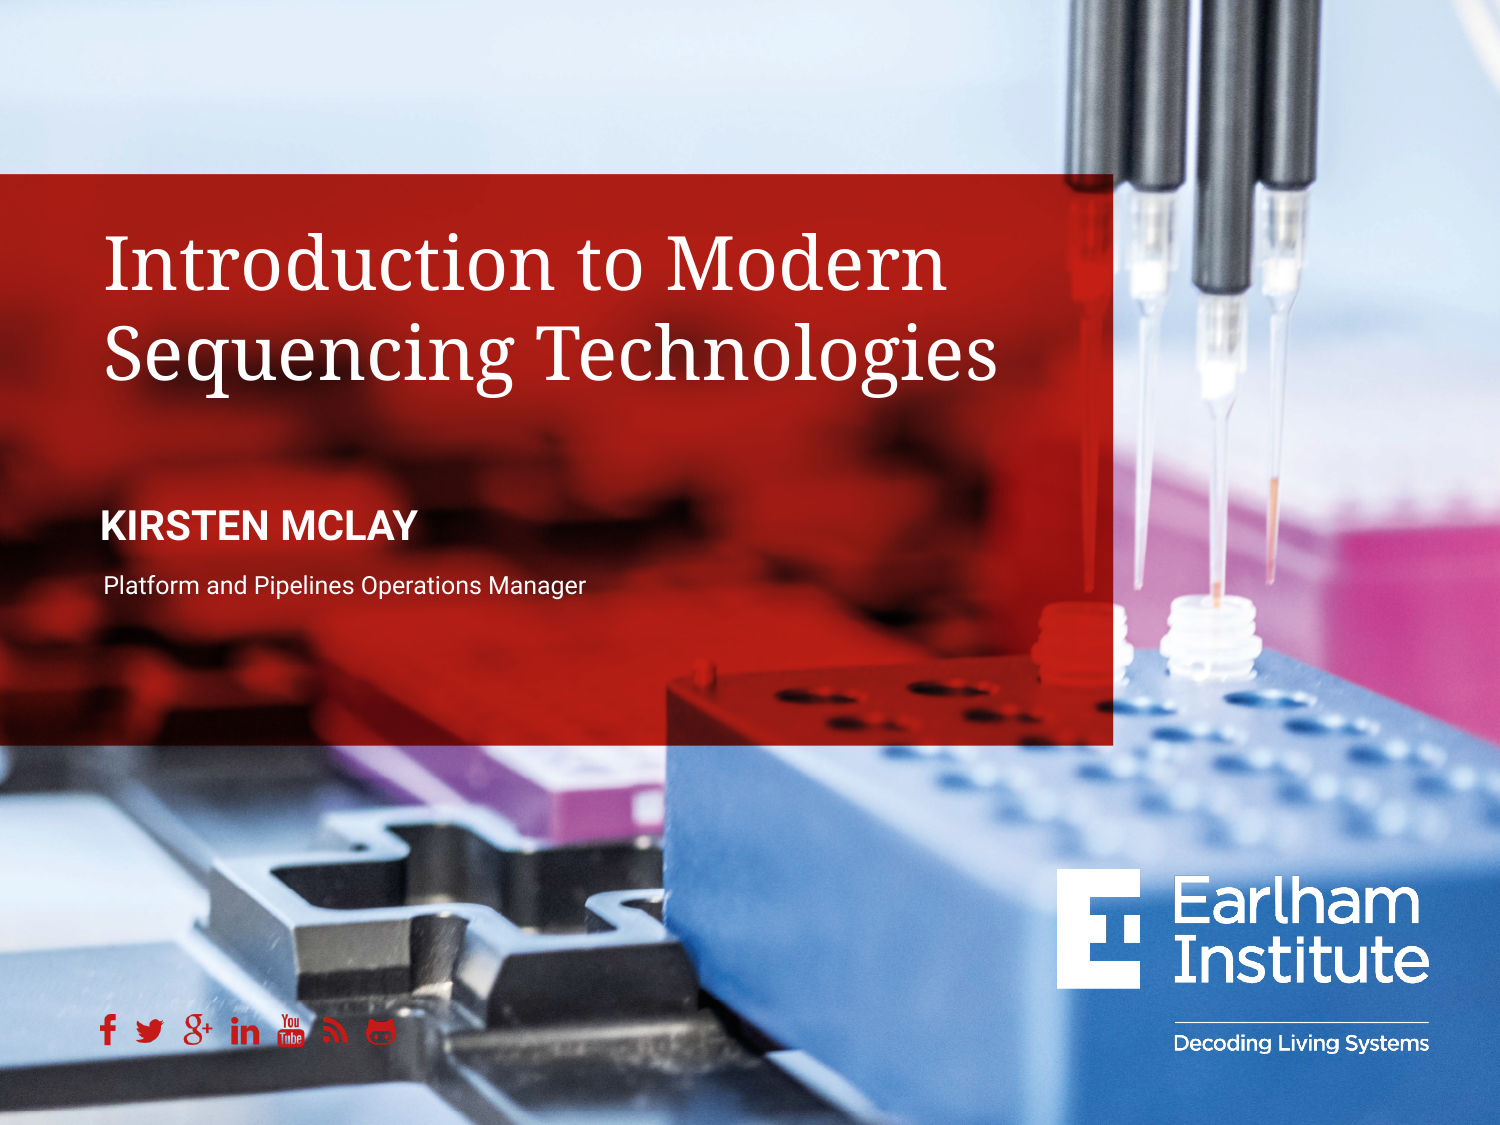

# Introduction to Modern Sequencing Technologies
Kirsten McLay
Platform and Pipelines Operations Manager